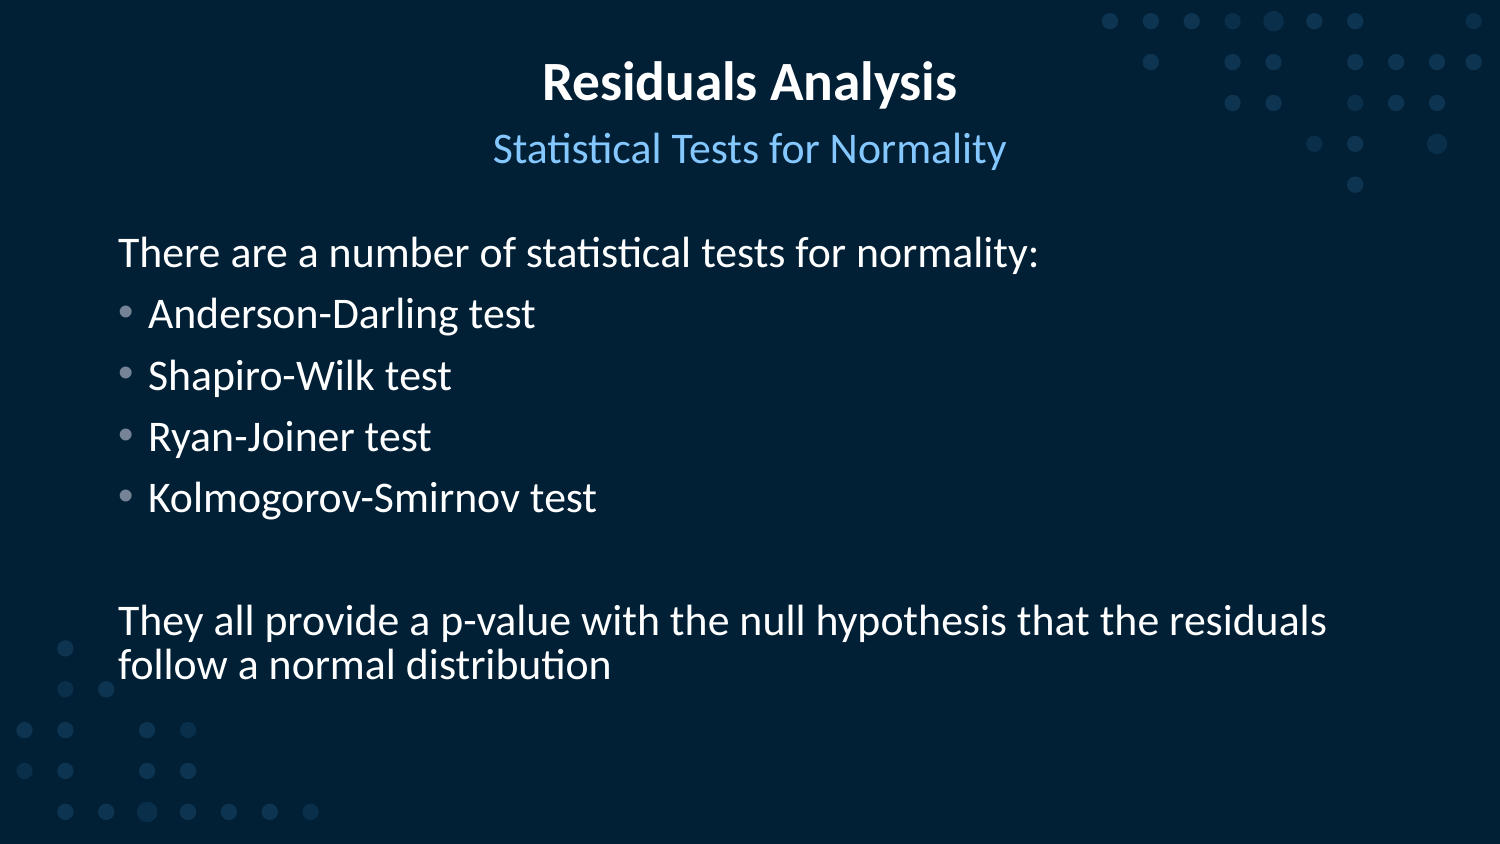

# Residuals Analysis
Statistical Tests for Normality
There are a number of statistical tests for normality:
Anderson-Darling test
Shapiro-Wilk test
Ryan-Joiner test
Kolmogorov-Smirnov test

They all provide a p-value with the null hypothesis that the residuals follow a normal distribution